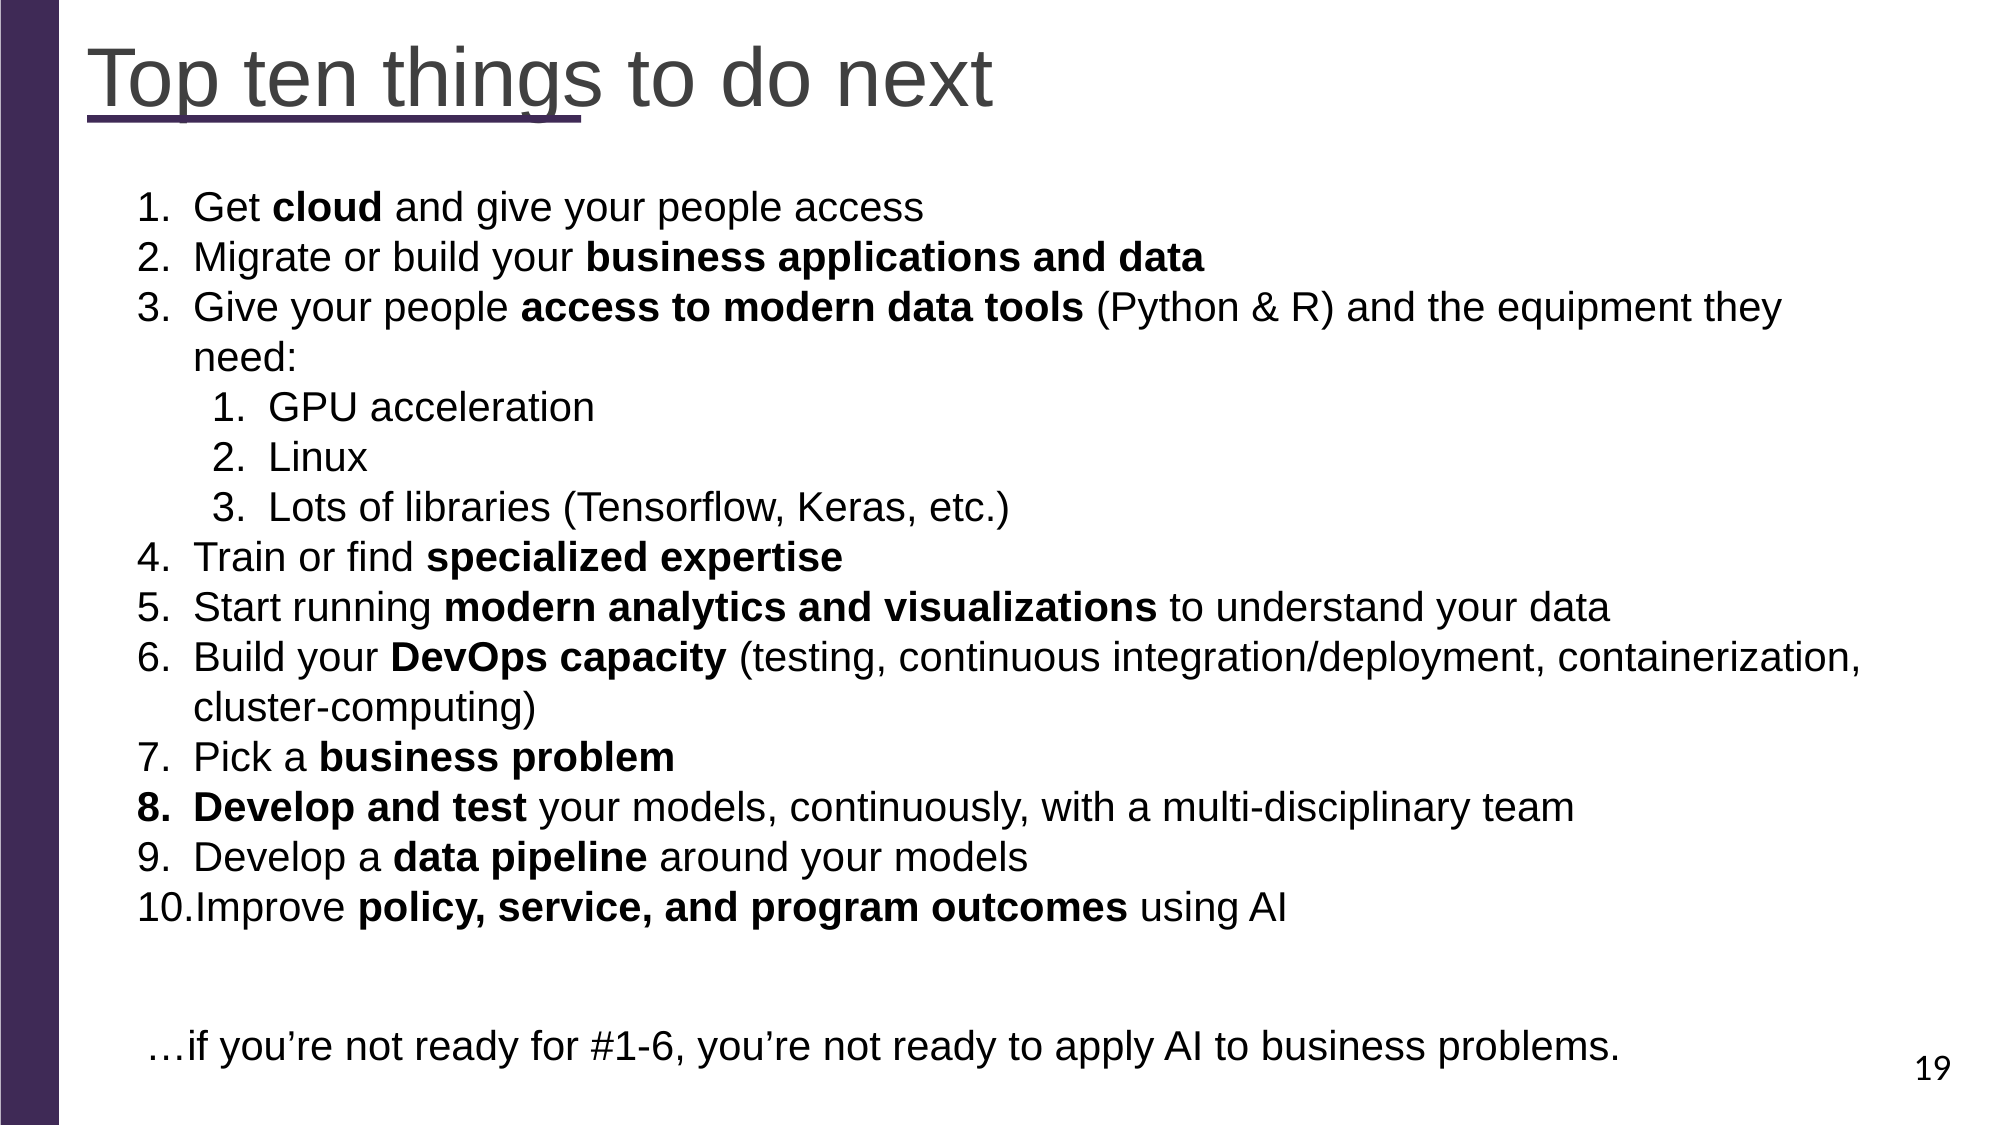

Top ten things to do next
Get cloud and give your people access
Migrate or build your business applications and data
Give your people access to modern data tools (Python & R) and the equipment they need:
GPU acceleration
Linux
Lots of libraries (Tensorflow, Keras, etc.)
Train or find specialized expertise
Start running modern analytics and visualizations to understand your data
Build your DevOps capacity (testing, continuous integration/deployment, containerization, cluster-computing)
Pick a business problem
Develop and test your models, continuously, with a multi-disciplinary team
Develop a data pipeline around your models
Improve policy, service, and program outcomes using AI
…if you’re not ready for #1-6, you’re not ready to apply AI to business problems.
19